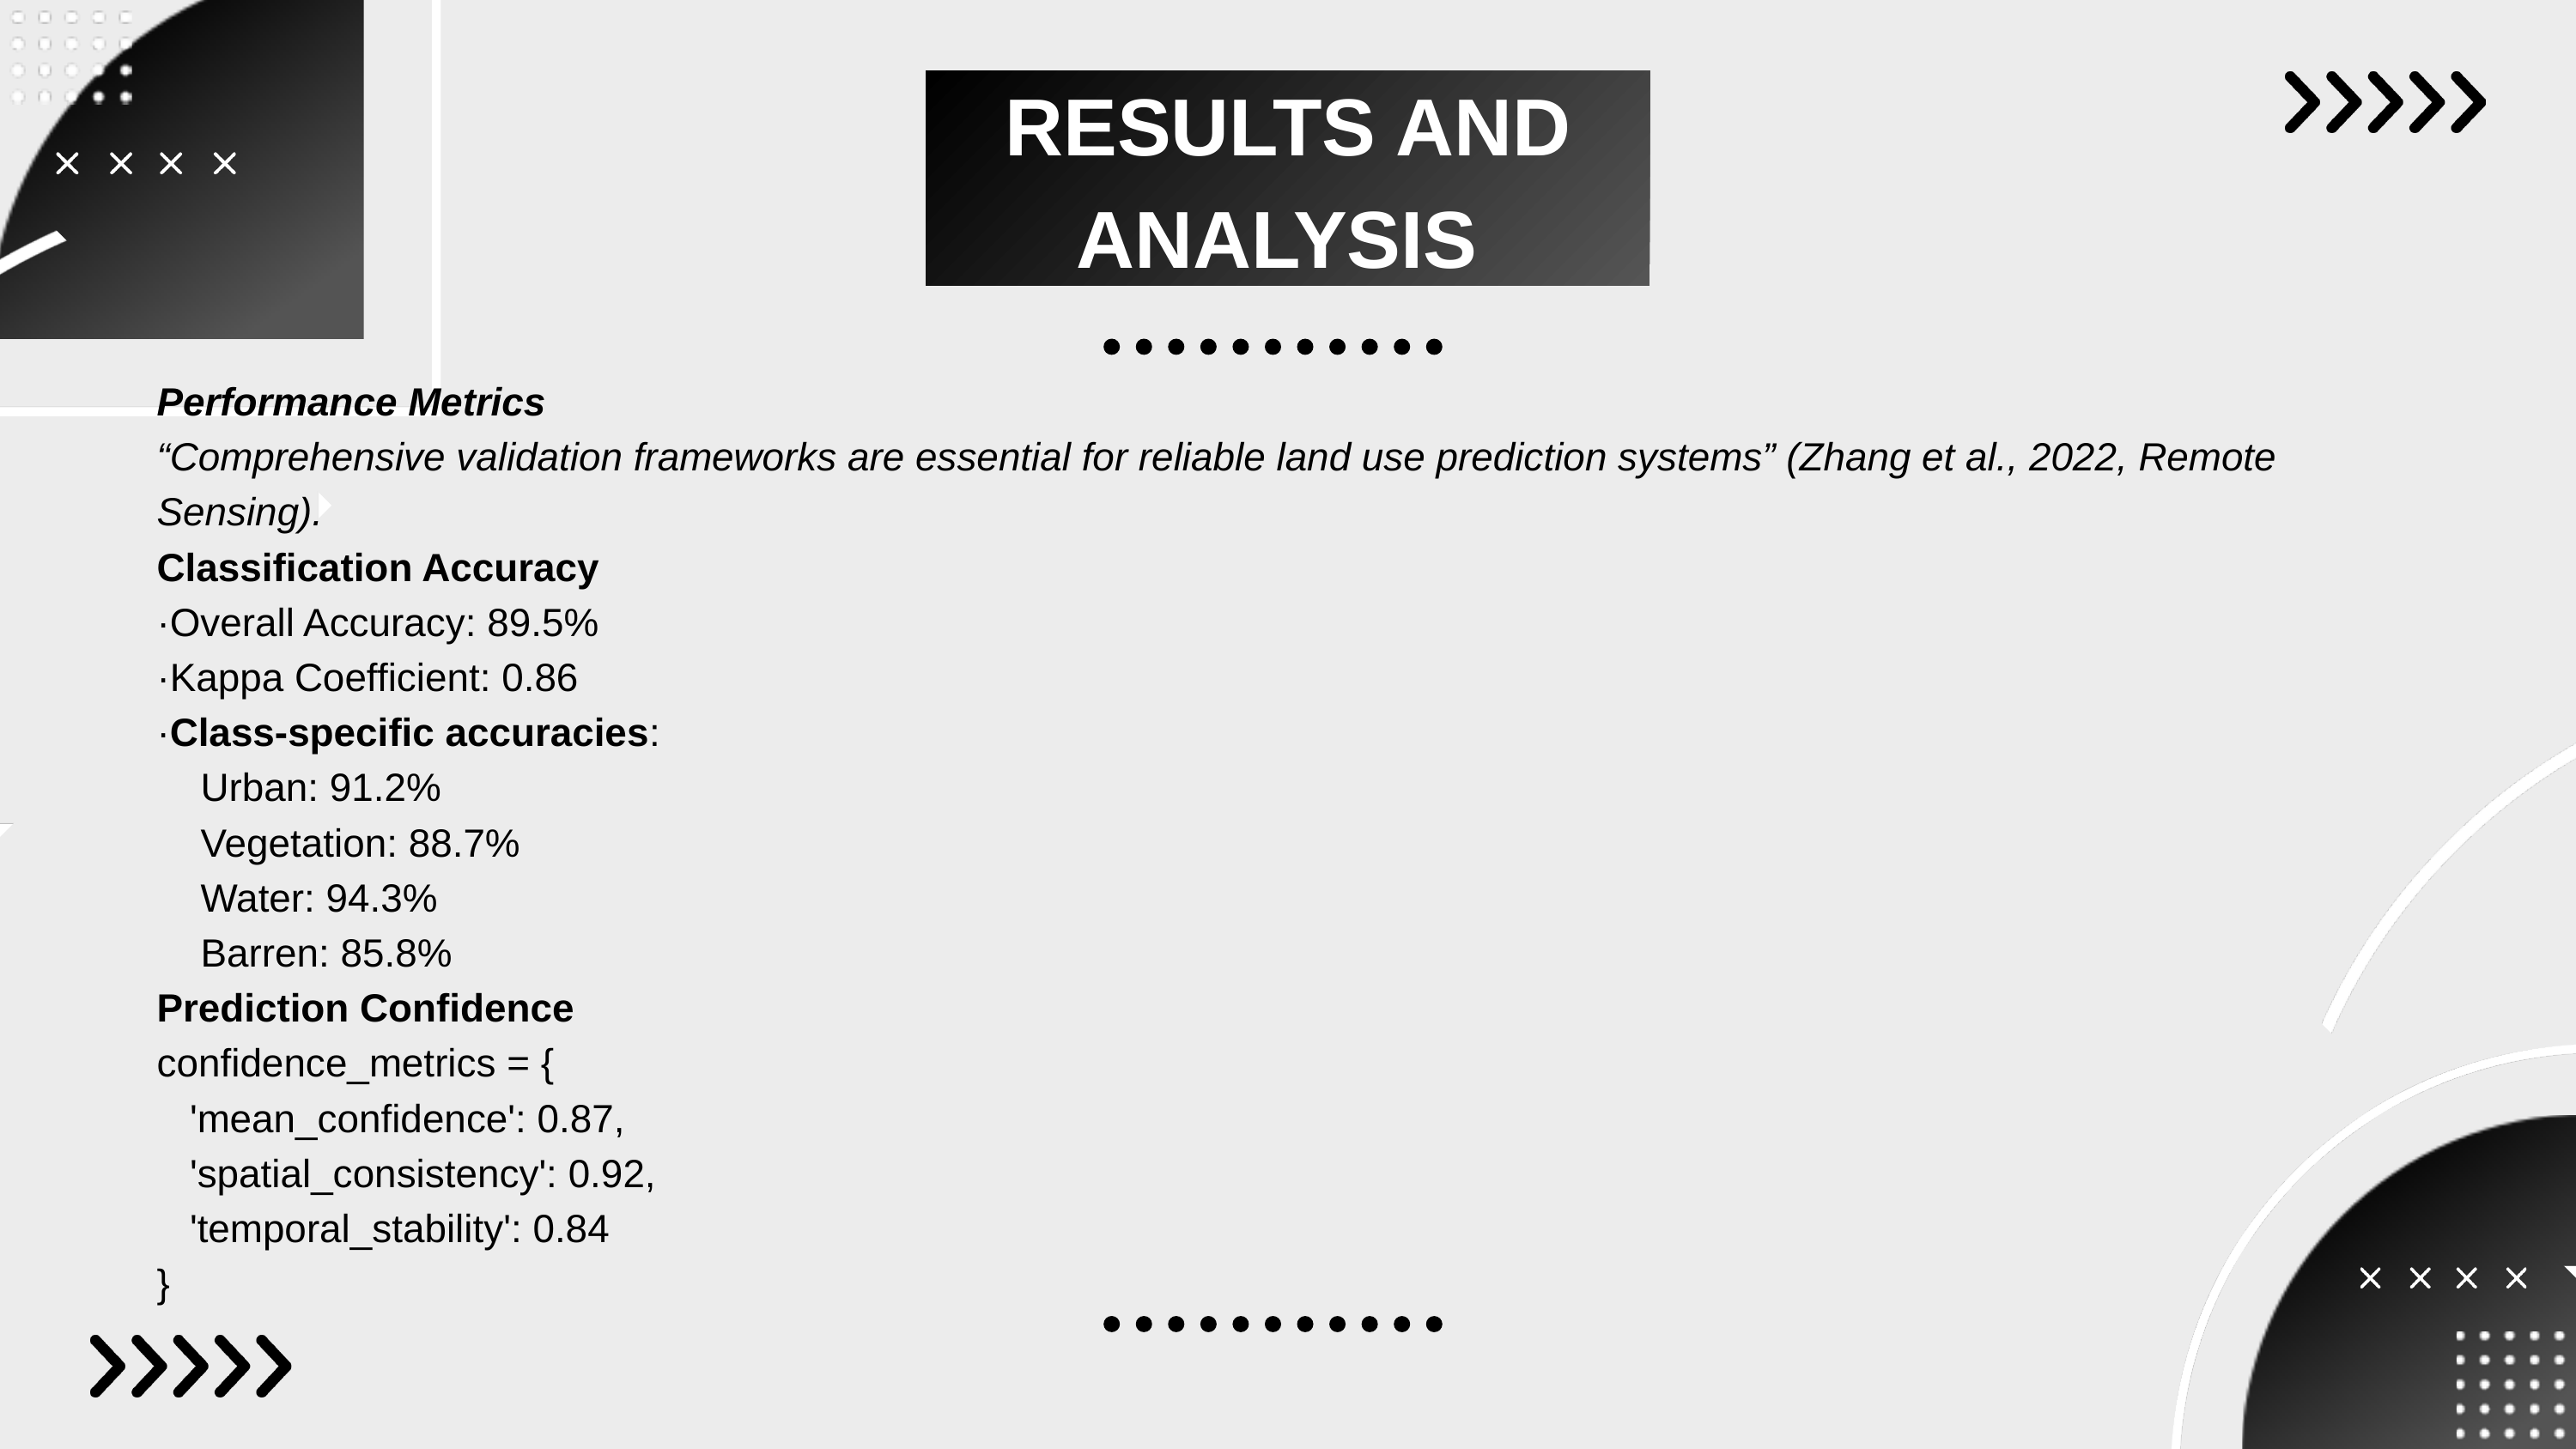

RESULTS AND ANALYSIS

Performance Metrics
“Comprehensive validation frameworks are essential for reliable land use prediction systems” (Zhang et al., 2022, Remote Sensing).
Classification Accuracy
·Overall Accuracy: 89.5%
·Kappa Coefficient: 0.86
·Class-specific accuracies:
    Urban: 91.2%
    Vegetation: 88.7%
    Water: 94.3%
    Barren: 85.8%
Prediction Confidence
confidence_metrics = {
   'mean_confidence': 0.87,
   'spatial_consistency': 0.92,
   'temporal_stability': 0.84
}